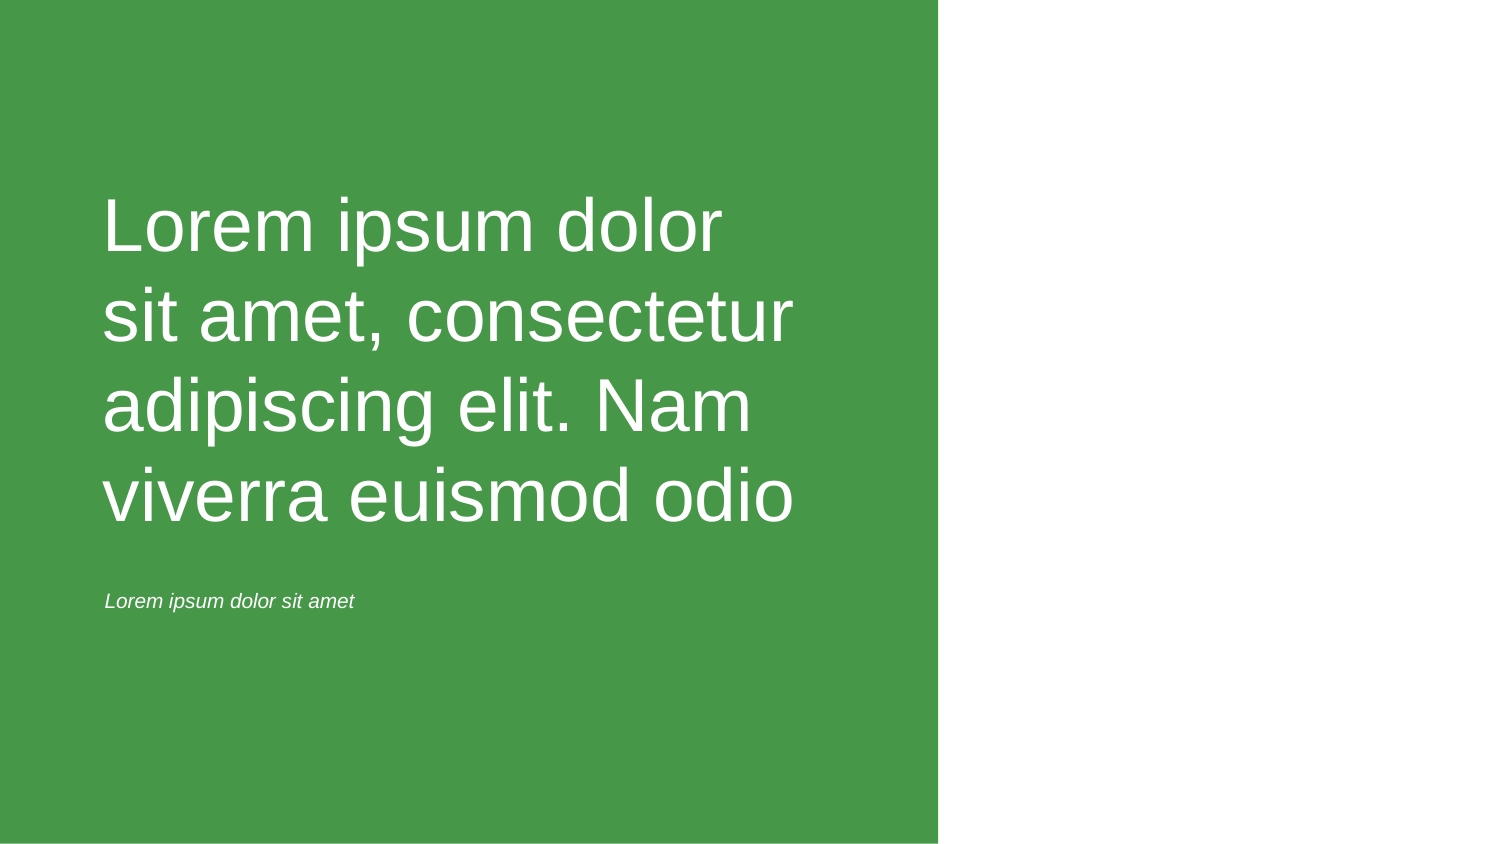

Lorem ipsum dolor sit amet, consectetur adipiscing elit. Nam viverra euismod odio
Lorem ipsum dolor sit amet